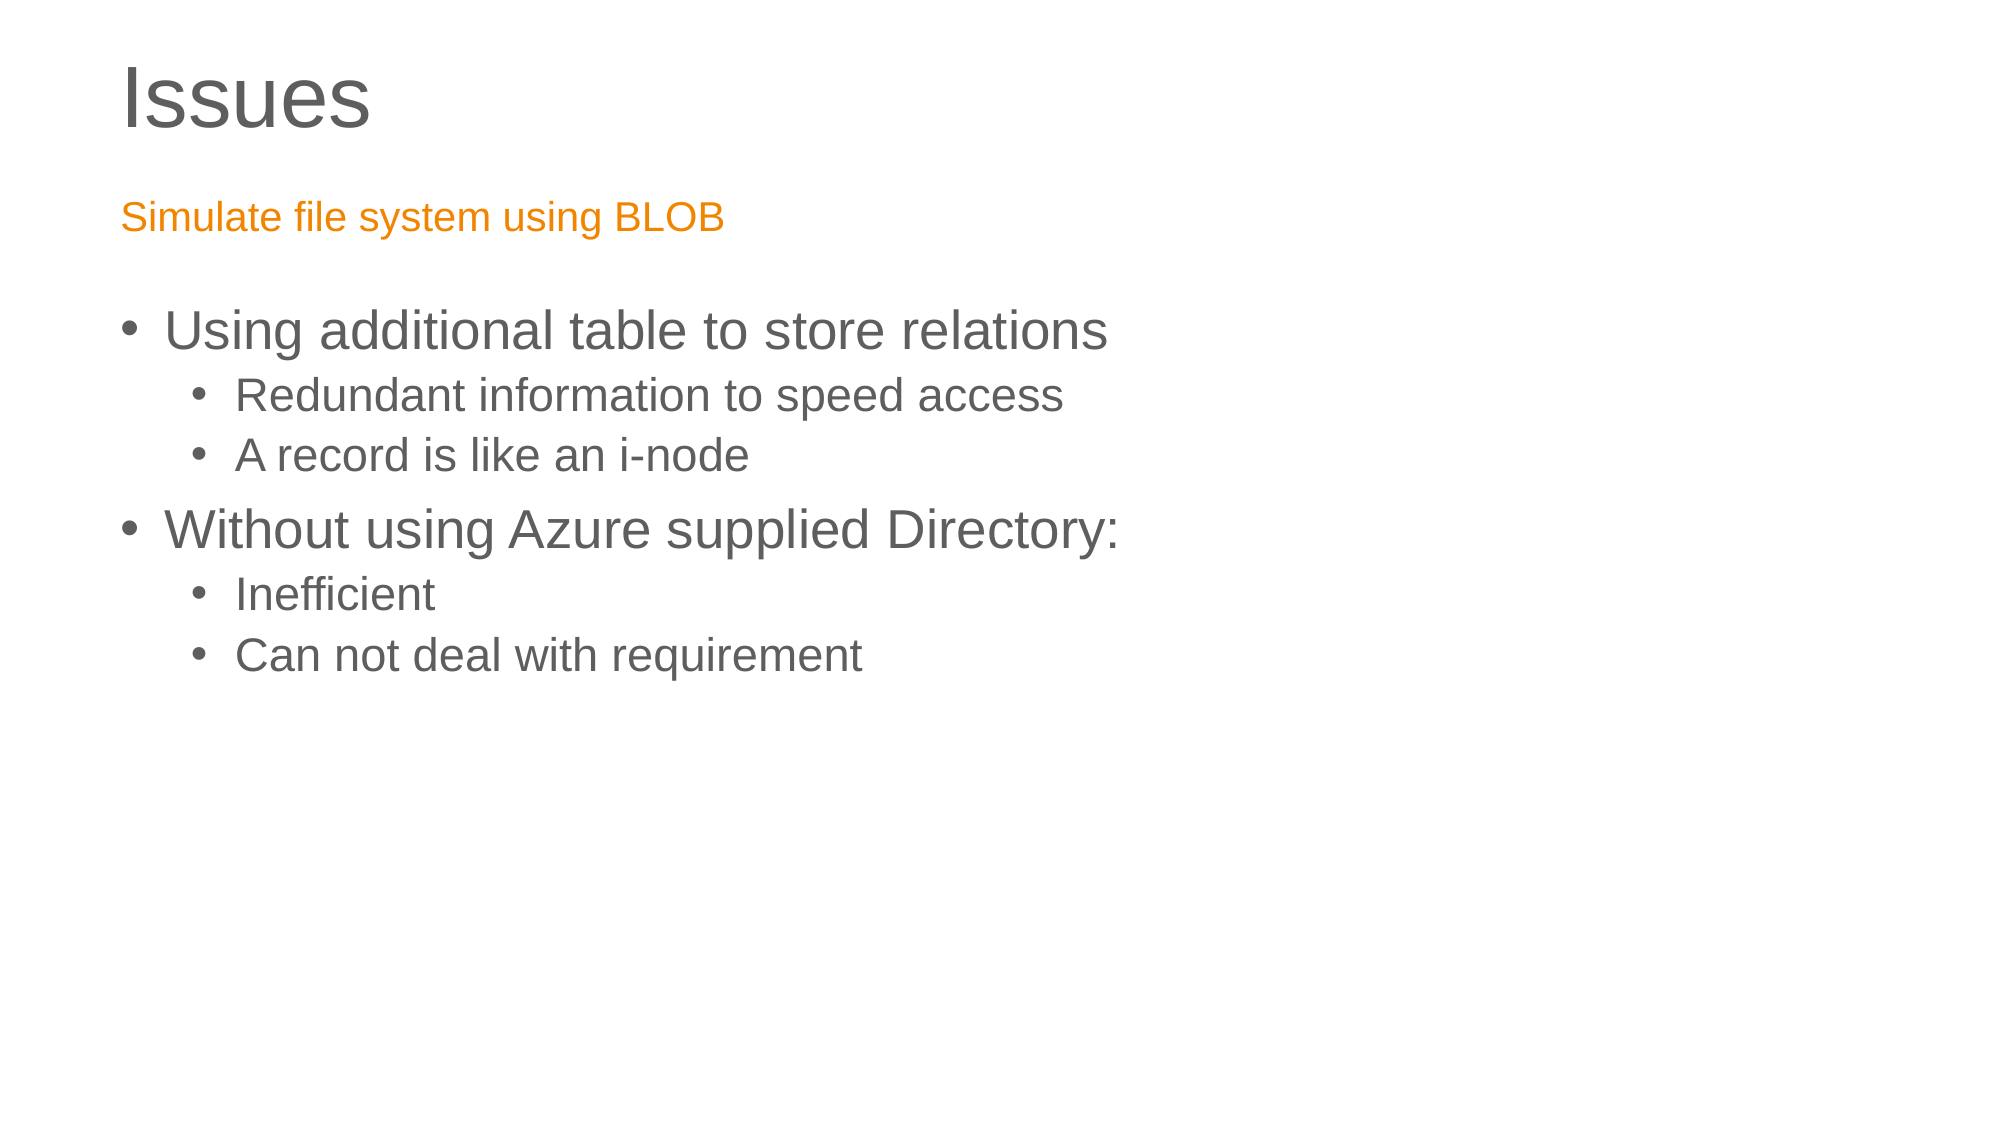

# Issues
Simulate file system using BLOB
Using additional table to store relations
Redundant information to speed access
A record is like an i-node
Without using Azure supplied Directory:
Inefficient
Can not deal with requirement